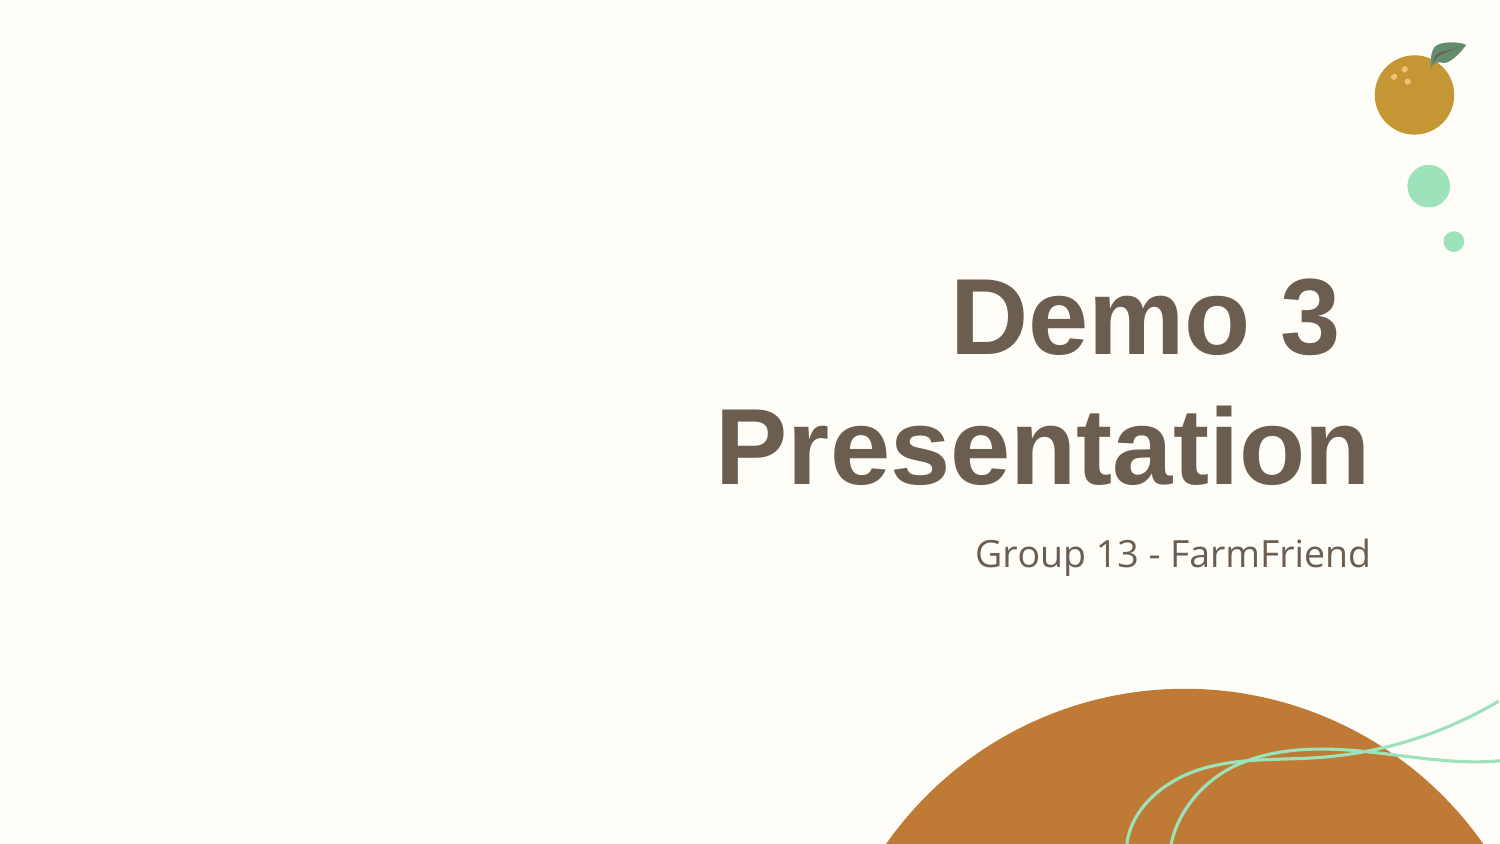

# Demo 3  Presentation
Group 13 - FarmFriend